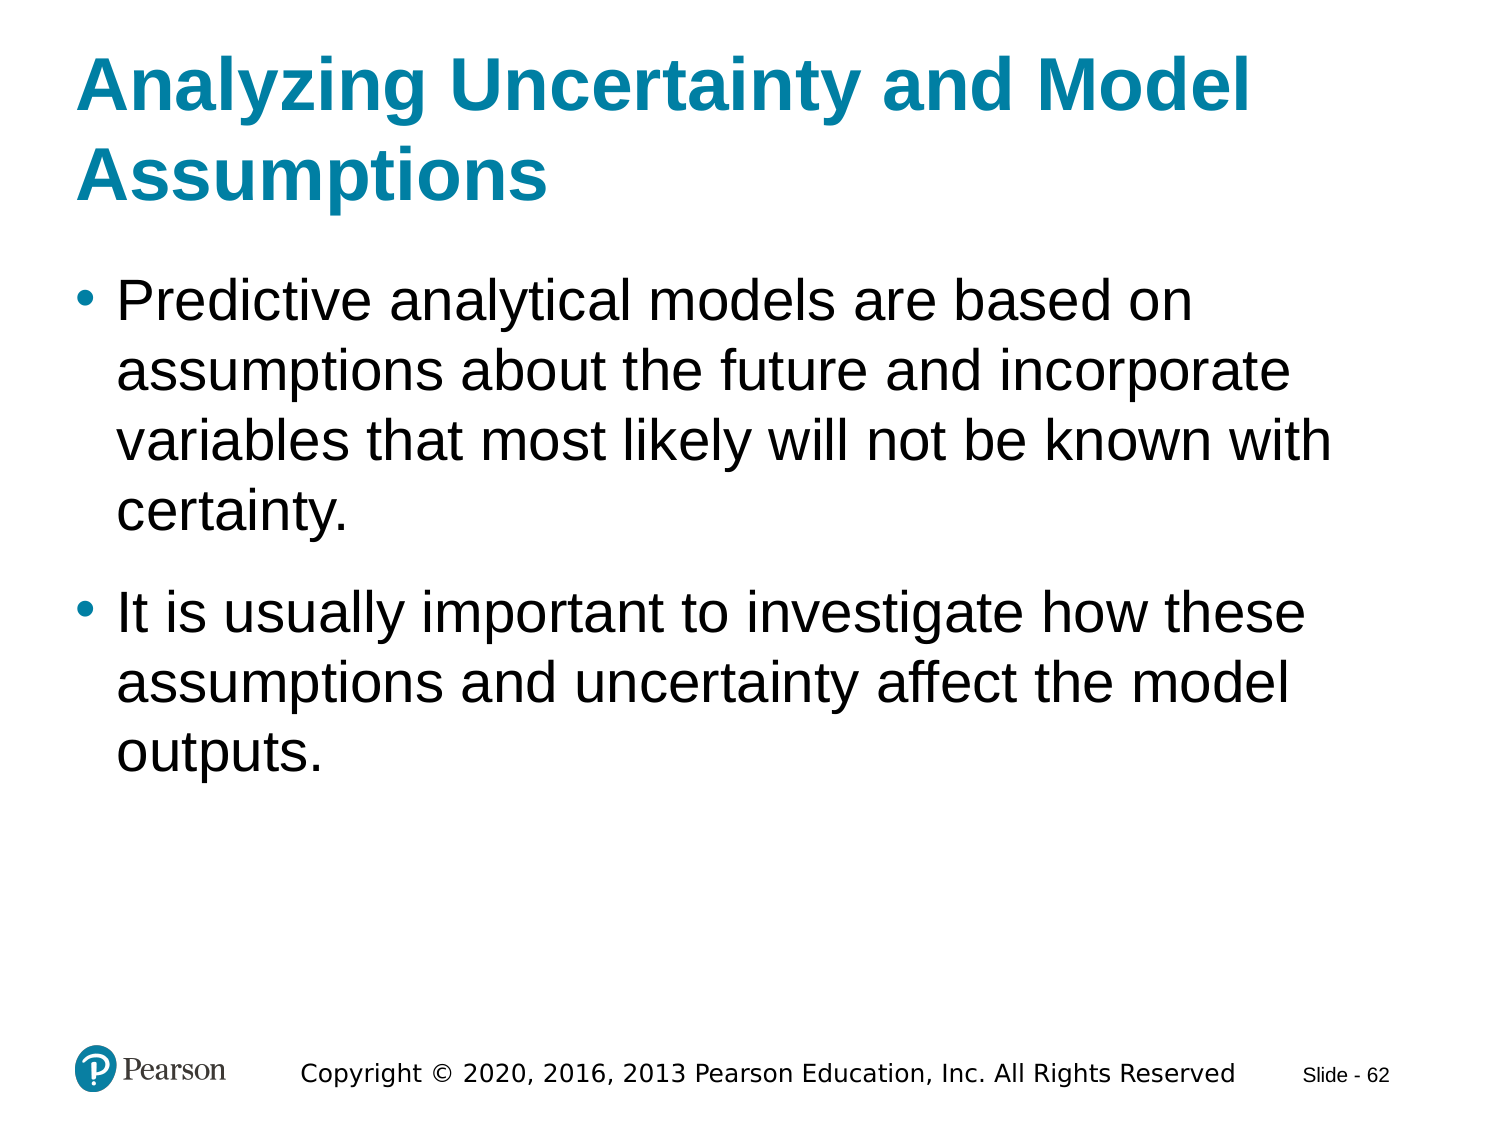

# Analyzing Uncertainty and Model Assumptions
Predictive analytical models are based on assumptions about the future and incorporate variables that most likely will not be known with certainty.
It is usually important to investigate how these assumptions and uncertainty affect the model outputs.